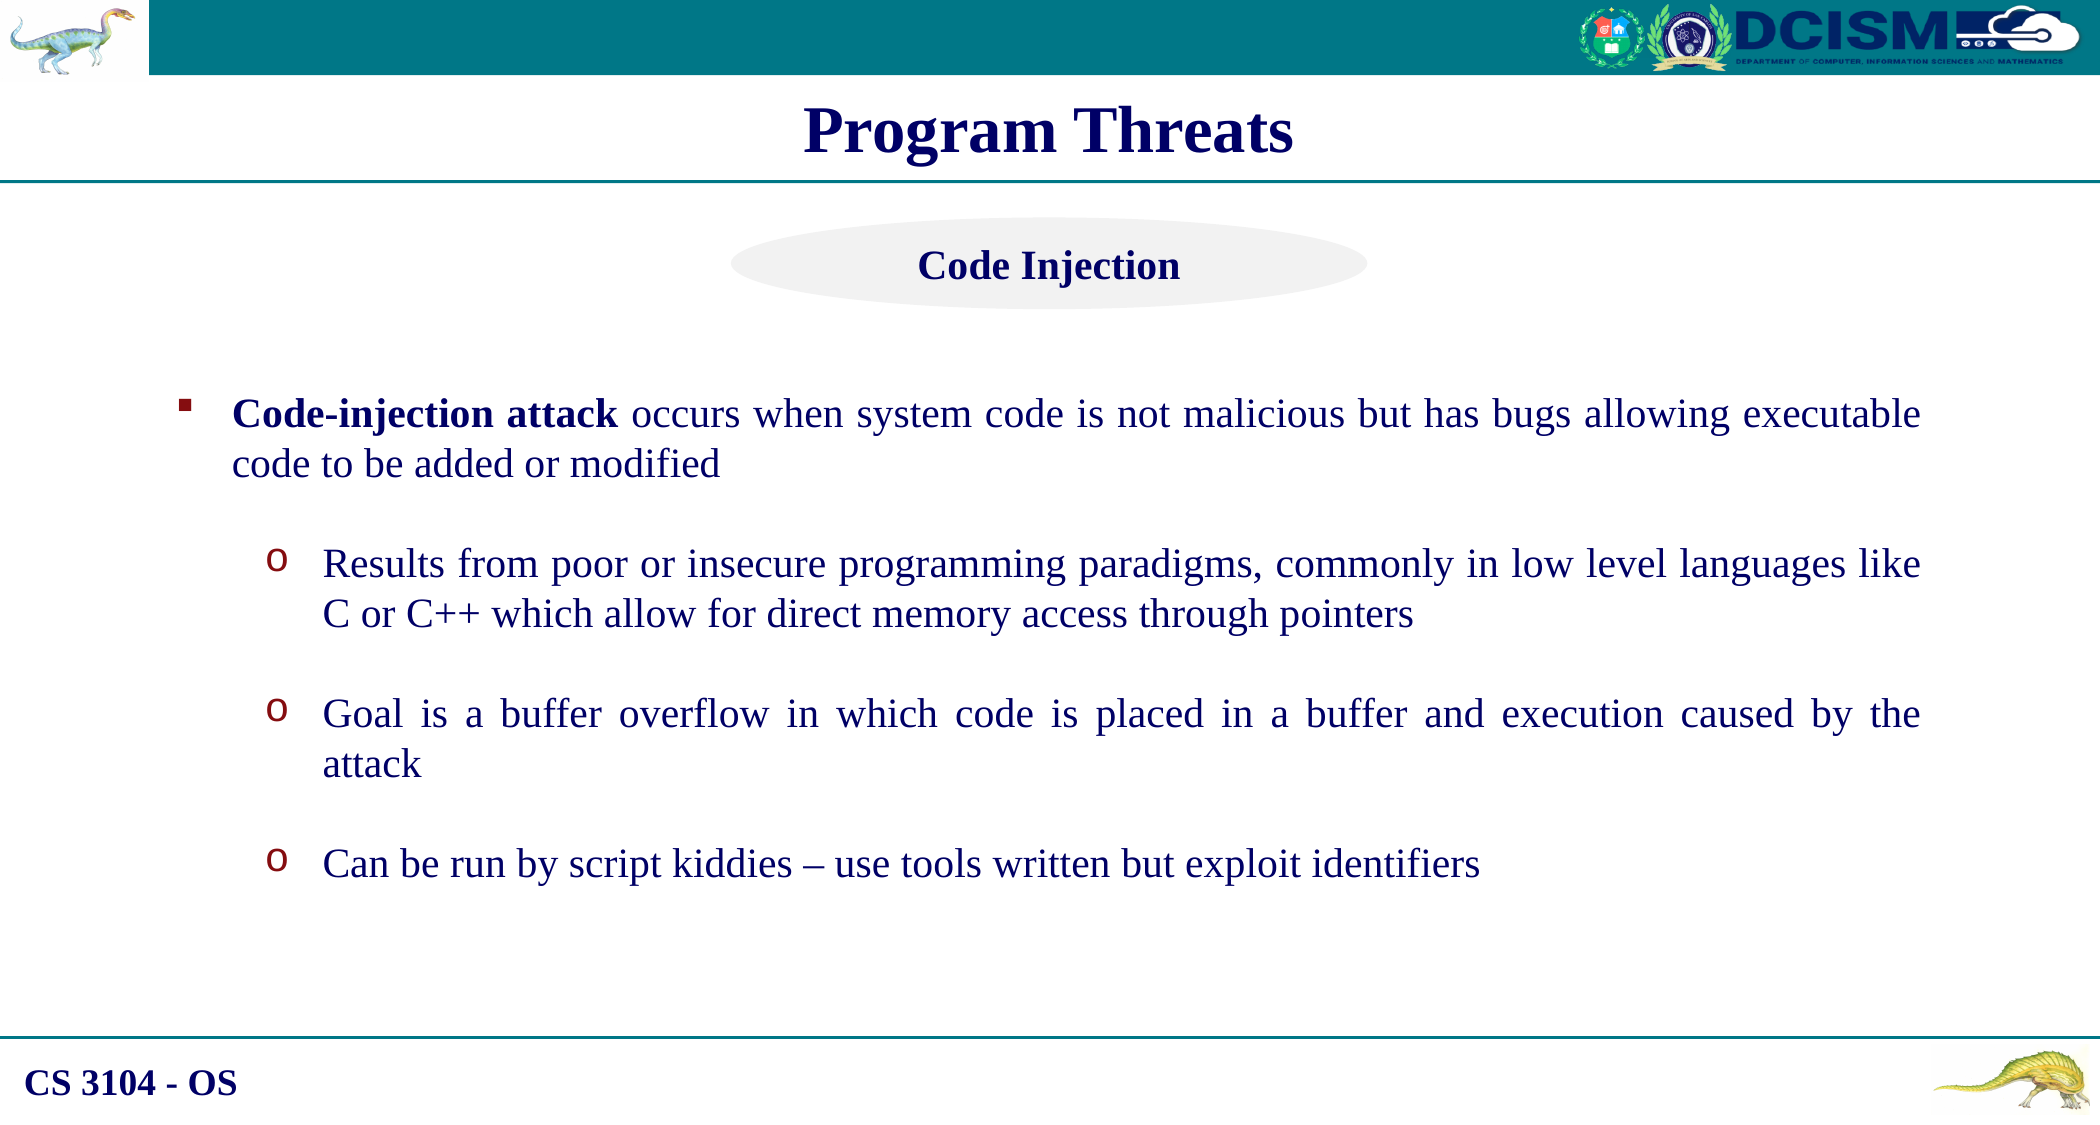

Program Threats
Code Injection
Code-injection attack occurs when system code is not malicious but has bugs allowing executable code to be added or modified

Results from poor or insecure programming paradigms, commonly in low level languages like C or C++ which allow for direct memory access through pointers

Goal is a buffer overflow in which code is placed in a buffer and execution caused by the attack

Can be run by script kiddies – use tools written but exploit identifiers